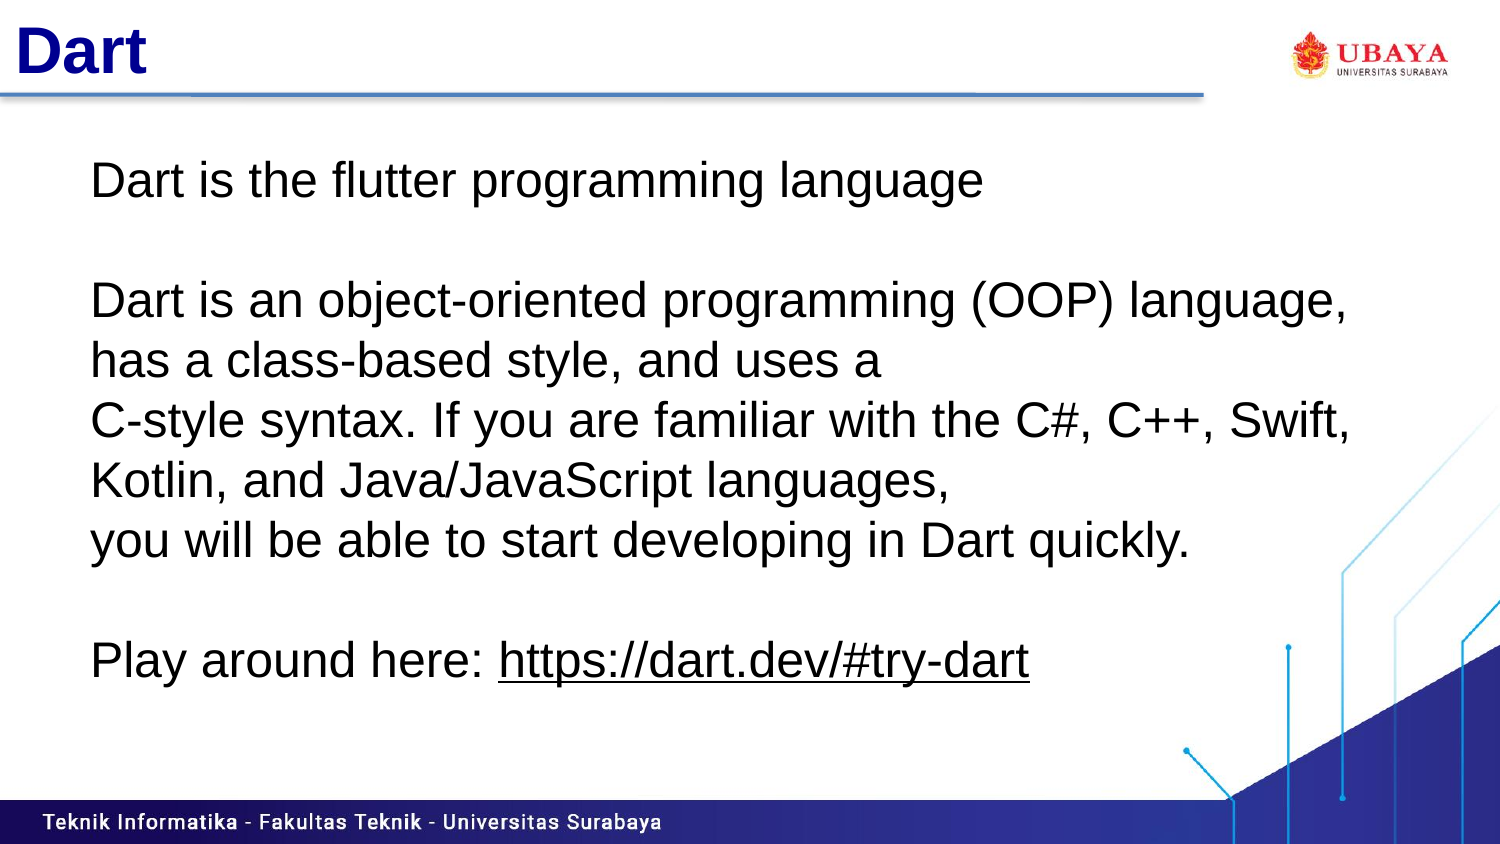

# Dart

Dart is the flutter programming language
Dart is an object-oriented programming (OOP) language, has a class-based style, and uses a
C-style syntax. If you are familiar with the C#, C++, Swift, Kotlin, and Java/JavaScript languages,
you will be able to start developing in Dart quickly.

Play around here: https://dart.dev/#try-dart